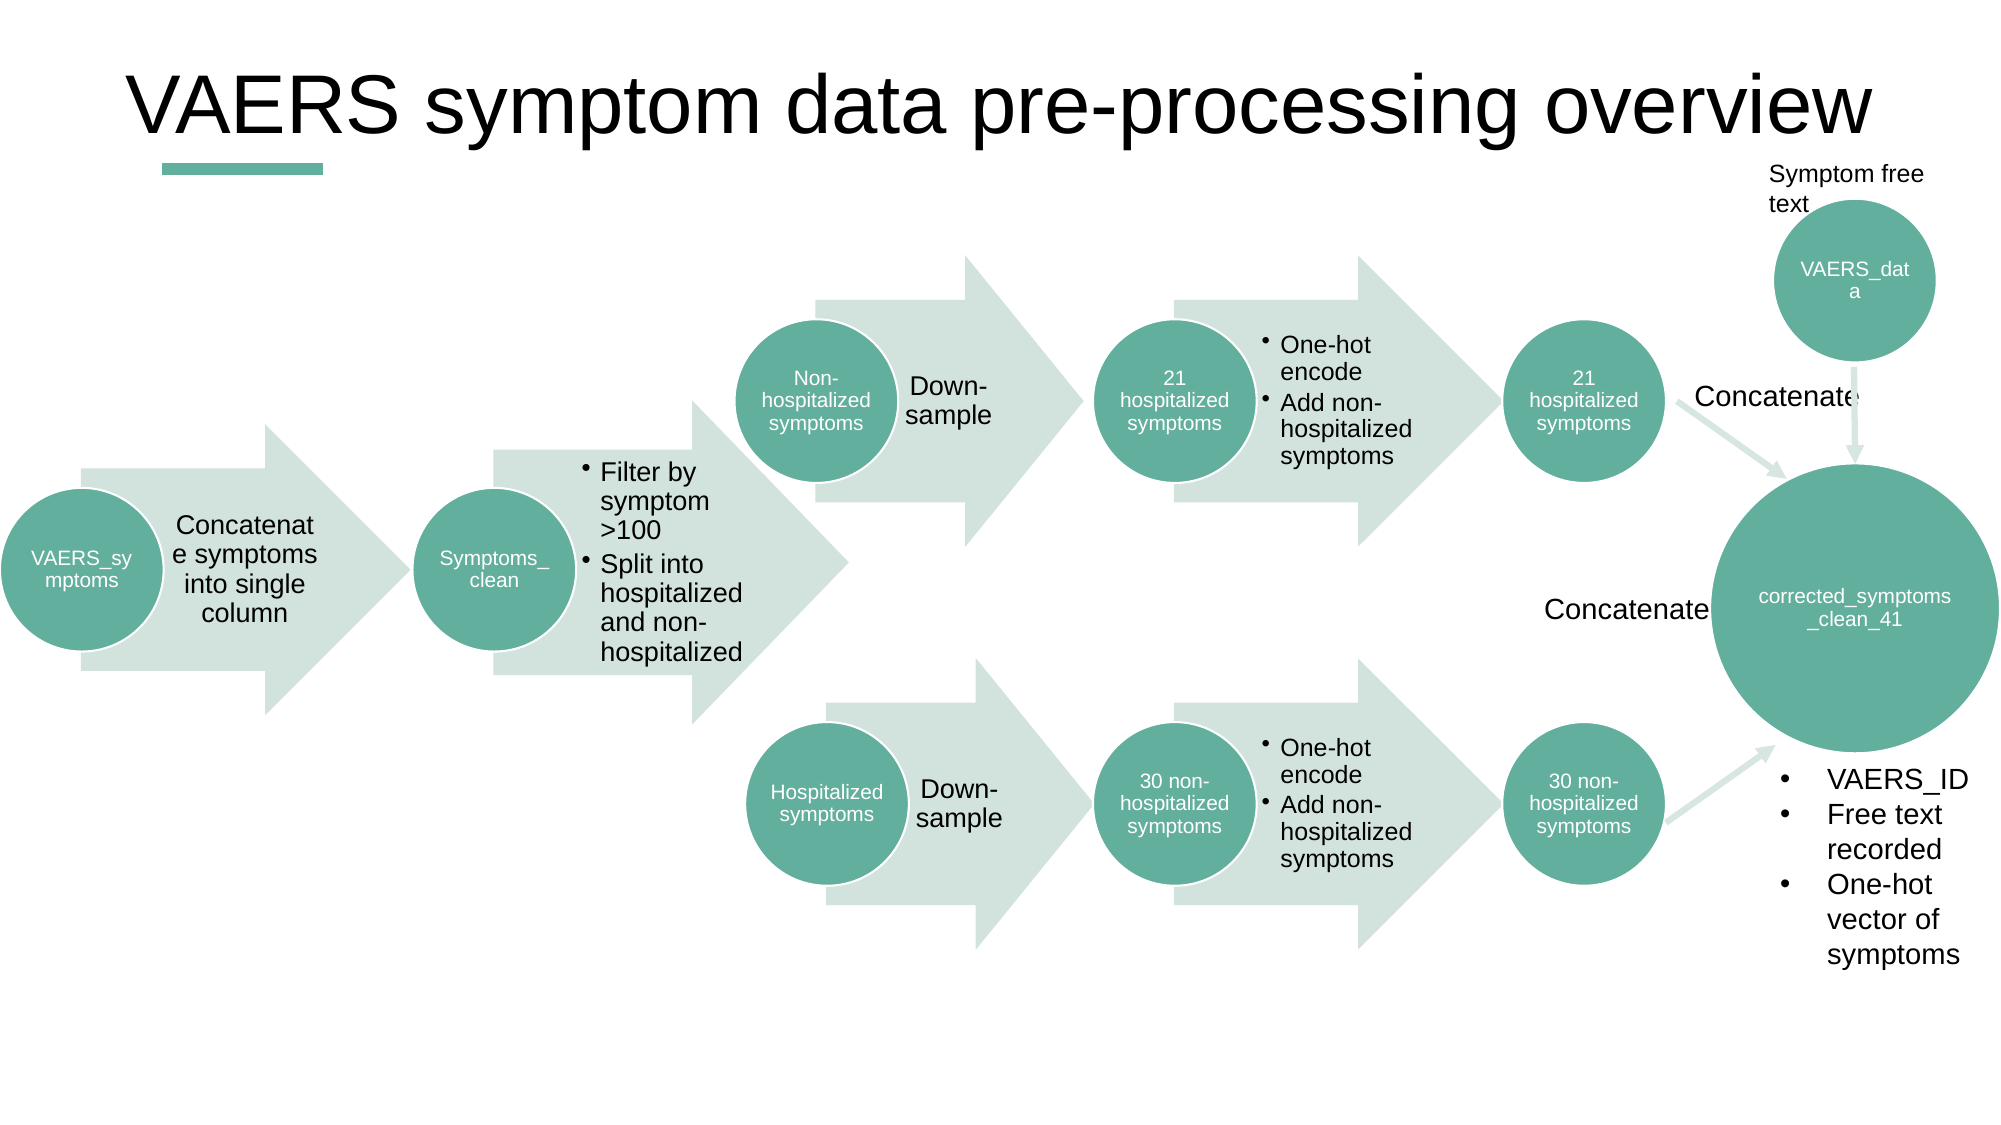

# VAERS symptom data pre-processing overview
Symptom free text
VAERS_data
Down-sample
Non-hospitalized symptoms
Filter by symptom >100
Split into hospitalized and non-hospitalized
Concatenate symptoms into single column
VAERS_symptoms
Symptoms_clean
Down-sample
Hospitalized symptoms
One-hot encode
Add non-hospitalized symptoms
21 hospitalized symptoms
21 hospitalized symptoms
Concatenate

corrected_symptoms_clean_41
Concatenate
One-hot encode
Add non-hospitalized symptoms
30 non-hospitalized symptoms
30 non-hospitalized symptoms
VAERS_ID
Free text recorded
One-hot vector of symptoms